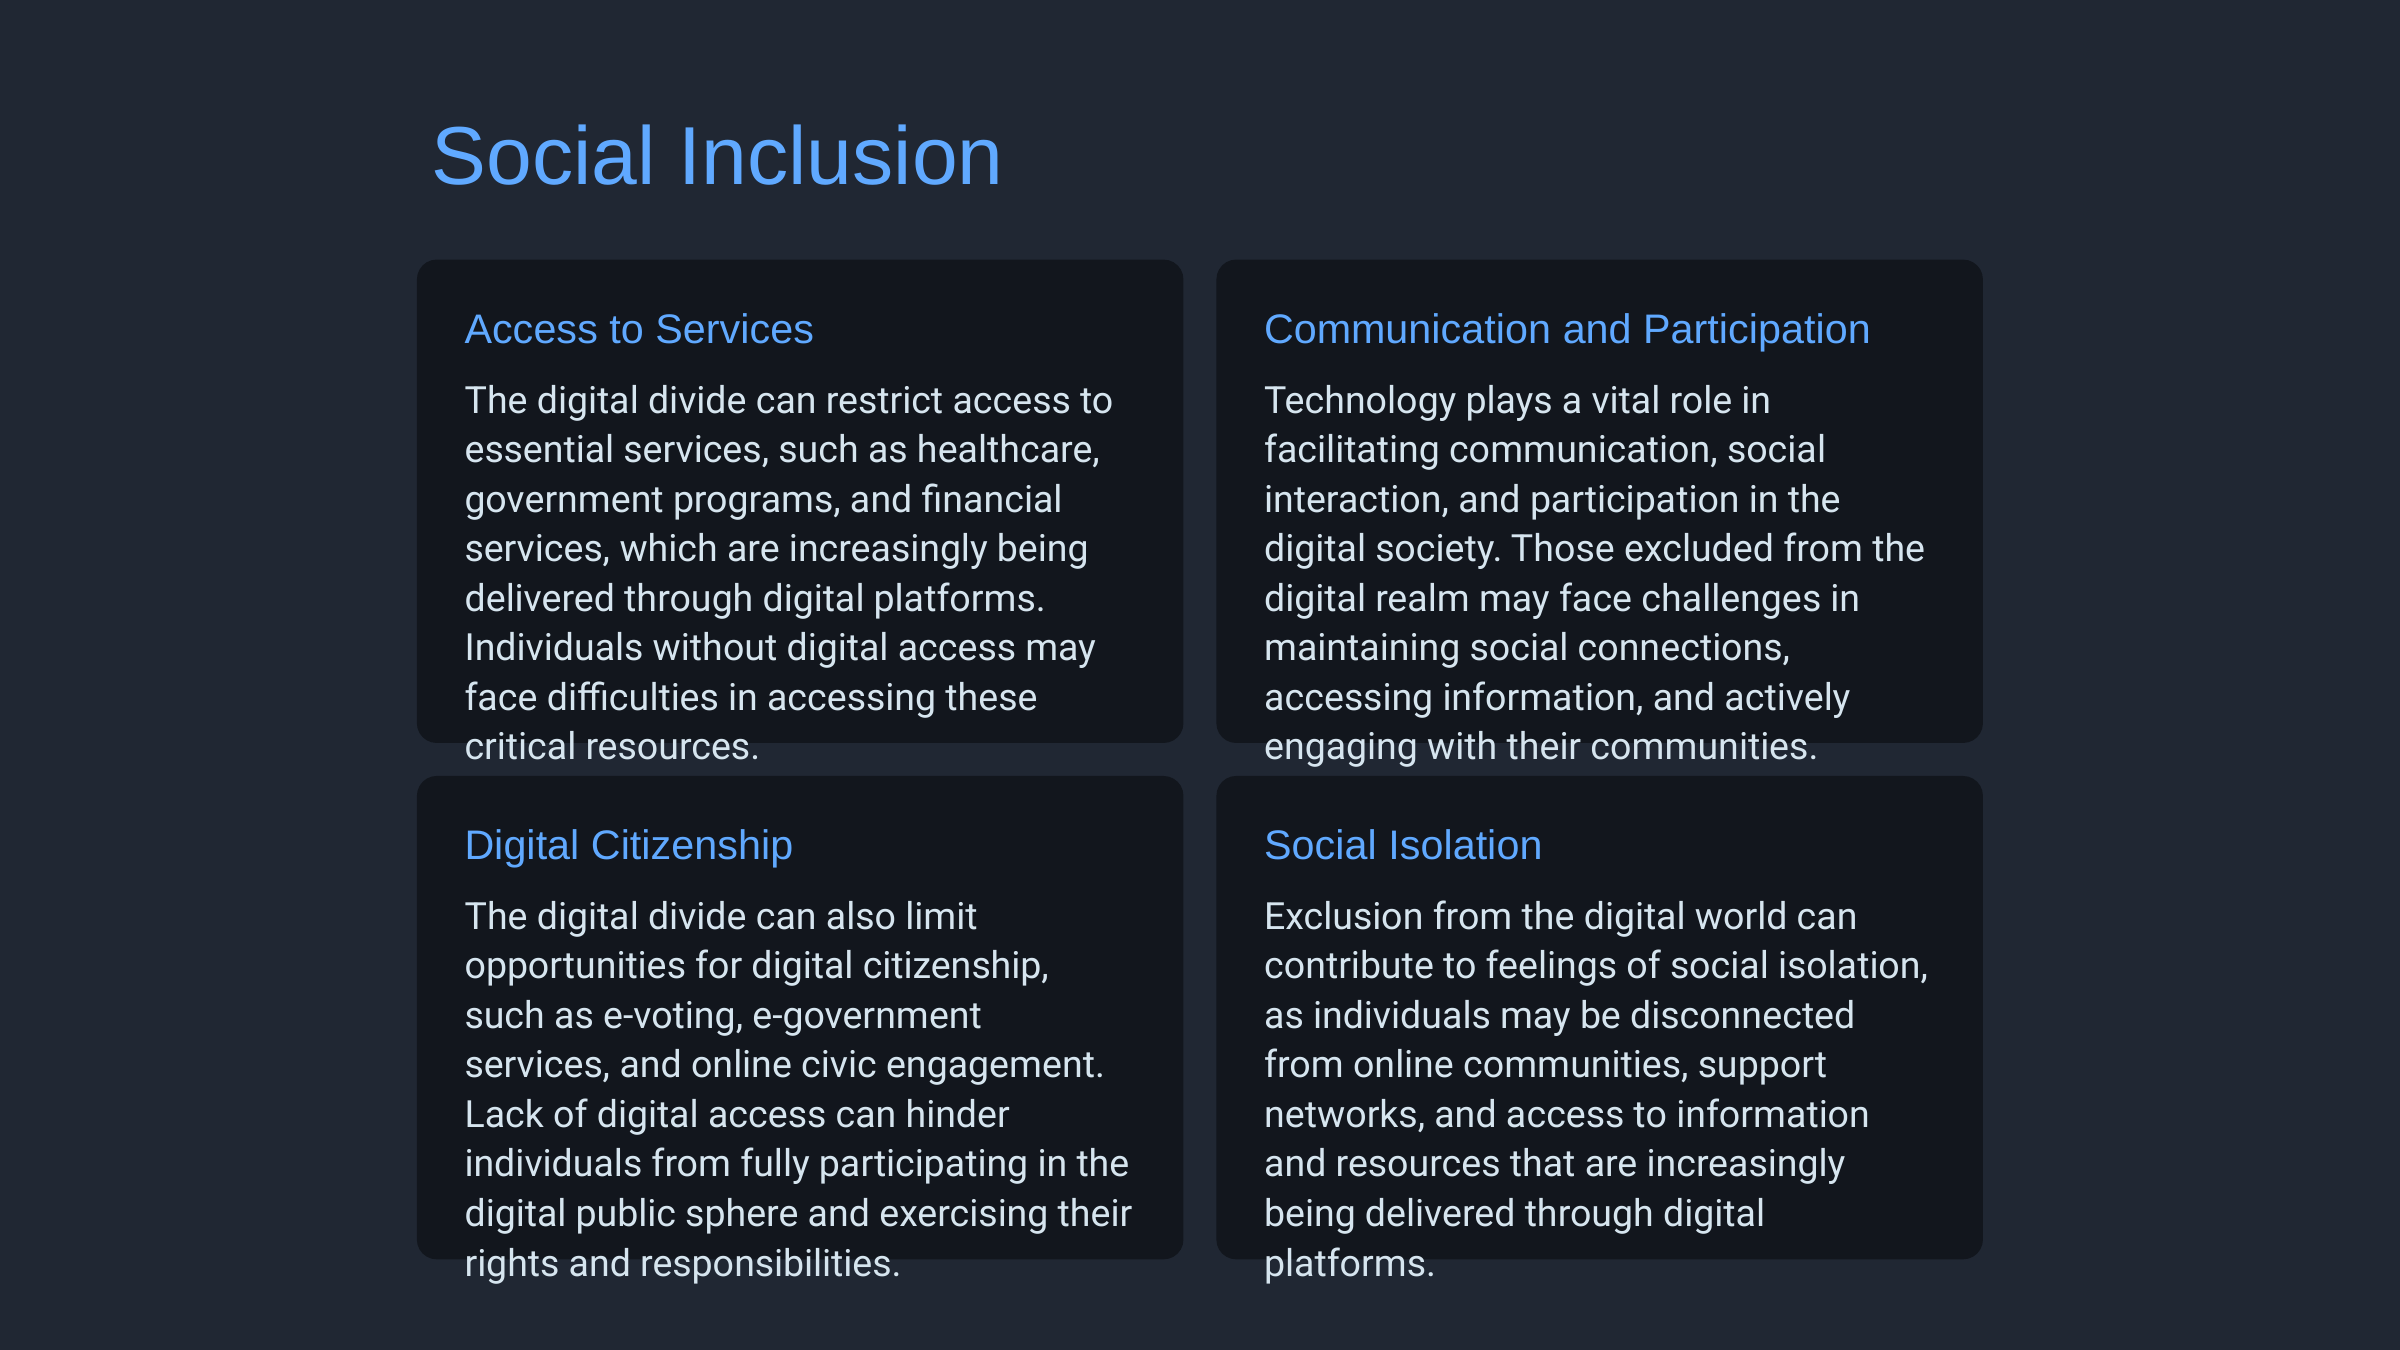

Social Inclusion

Access to Services
Communication and Participation
The digital divide can restrict access to essential services, such as healthcare, government programs, and financial services, which are increasingly being delivered through digital platforms. Individuals without digital access may face difficulties in accessing these critical resources.
Technology plays a vital role in facilitating communication, social interaction, and participation in the digital society. Those excluded from the digital realm may face challenges in maintaining social connections, accessing information, and actively engaging with their communities.

Digital Citizenship
Social Isolation
The digital divide can also limit opportunities for digital citizenship, such as e-voting, e-government services, and online civic engagement. Lack of digital access can hinder individuals from fully participating in the digital public sphere and exercising their rights and responsibilities.
Exclusion from the digital world can contribute to feelings of social isolation, as individuals may be disconnected from online communities, support networks, and access to information and resources that are increasingly being delivered through digital platforms.